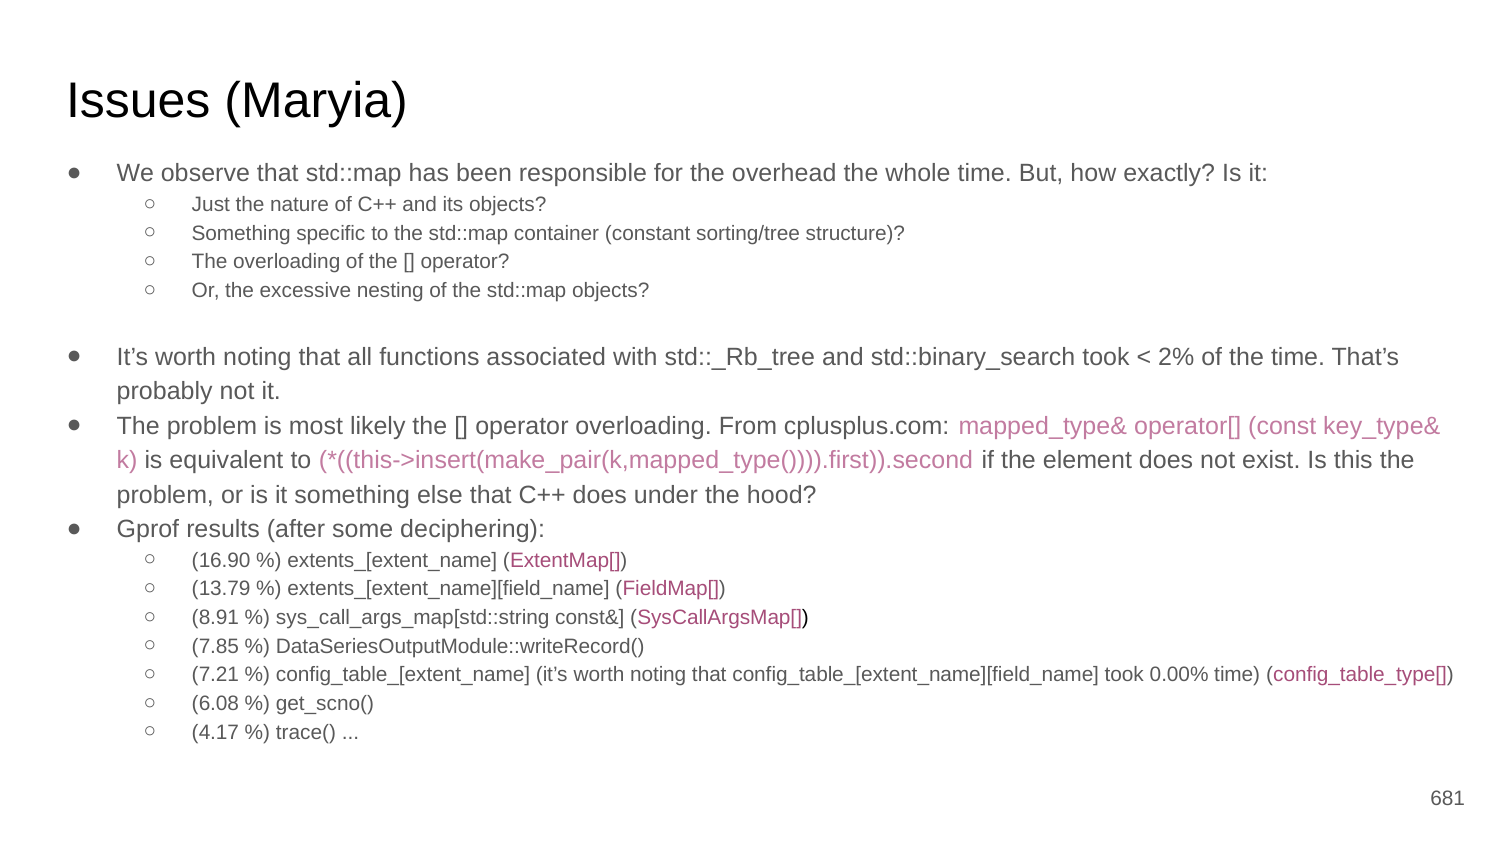

# Issues (Maryia)
We observe that std::map has been responsible for the overhead the whole time. But, how exactly? Is it:
Just the nature of C++ and its objects?
Something specific to the std::map container (constant sorting/tree structure)?
The overloading of the [] operator?
Or, the excessive nesting of the std::map objects?

It’s worth noting that all functions associated with std::_Rb_tree and std::binary_search took < 2% of the time. That’s probably not it.
The problem is most likely the [] operator overloading. From cplusplus.com: mapped_type& operator[] (const key_type& k) is equivalent to (*((this->insert(make_pair(k,mapped_type()))).first)).second if the element does not exist. Is this the problem, or is it something else that C++ does under the hood?
Gprof results (after some deciphering):
(16.90 %) extents_[extent_name] (ExtentMap[])
(13.79 %) extents_[extent_name][field_name] (FieldMap[])
(8.91 %) sys_call_args_map[std::string const&] (SysCallArgsMap[])
(7.85 %) DataSeriesOutputModule::writeRecord()
(7.21 %) config_table_[extent_name] (it’s worth noting that config_table_[extent_name][field_name] took 0.00% time) (config_table_type[])
(6.08 %) get_scno()
(4.17 %) trace() ...

681